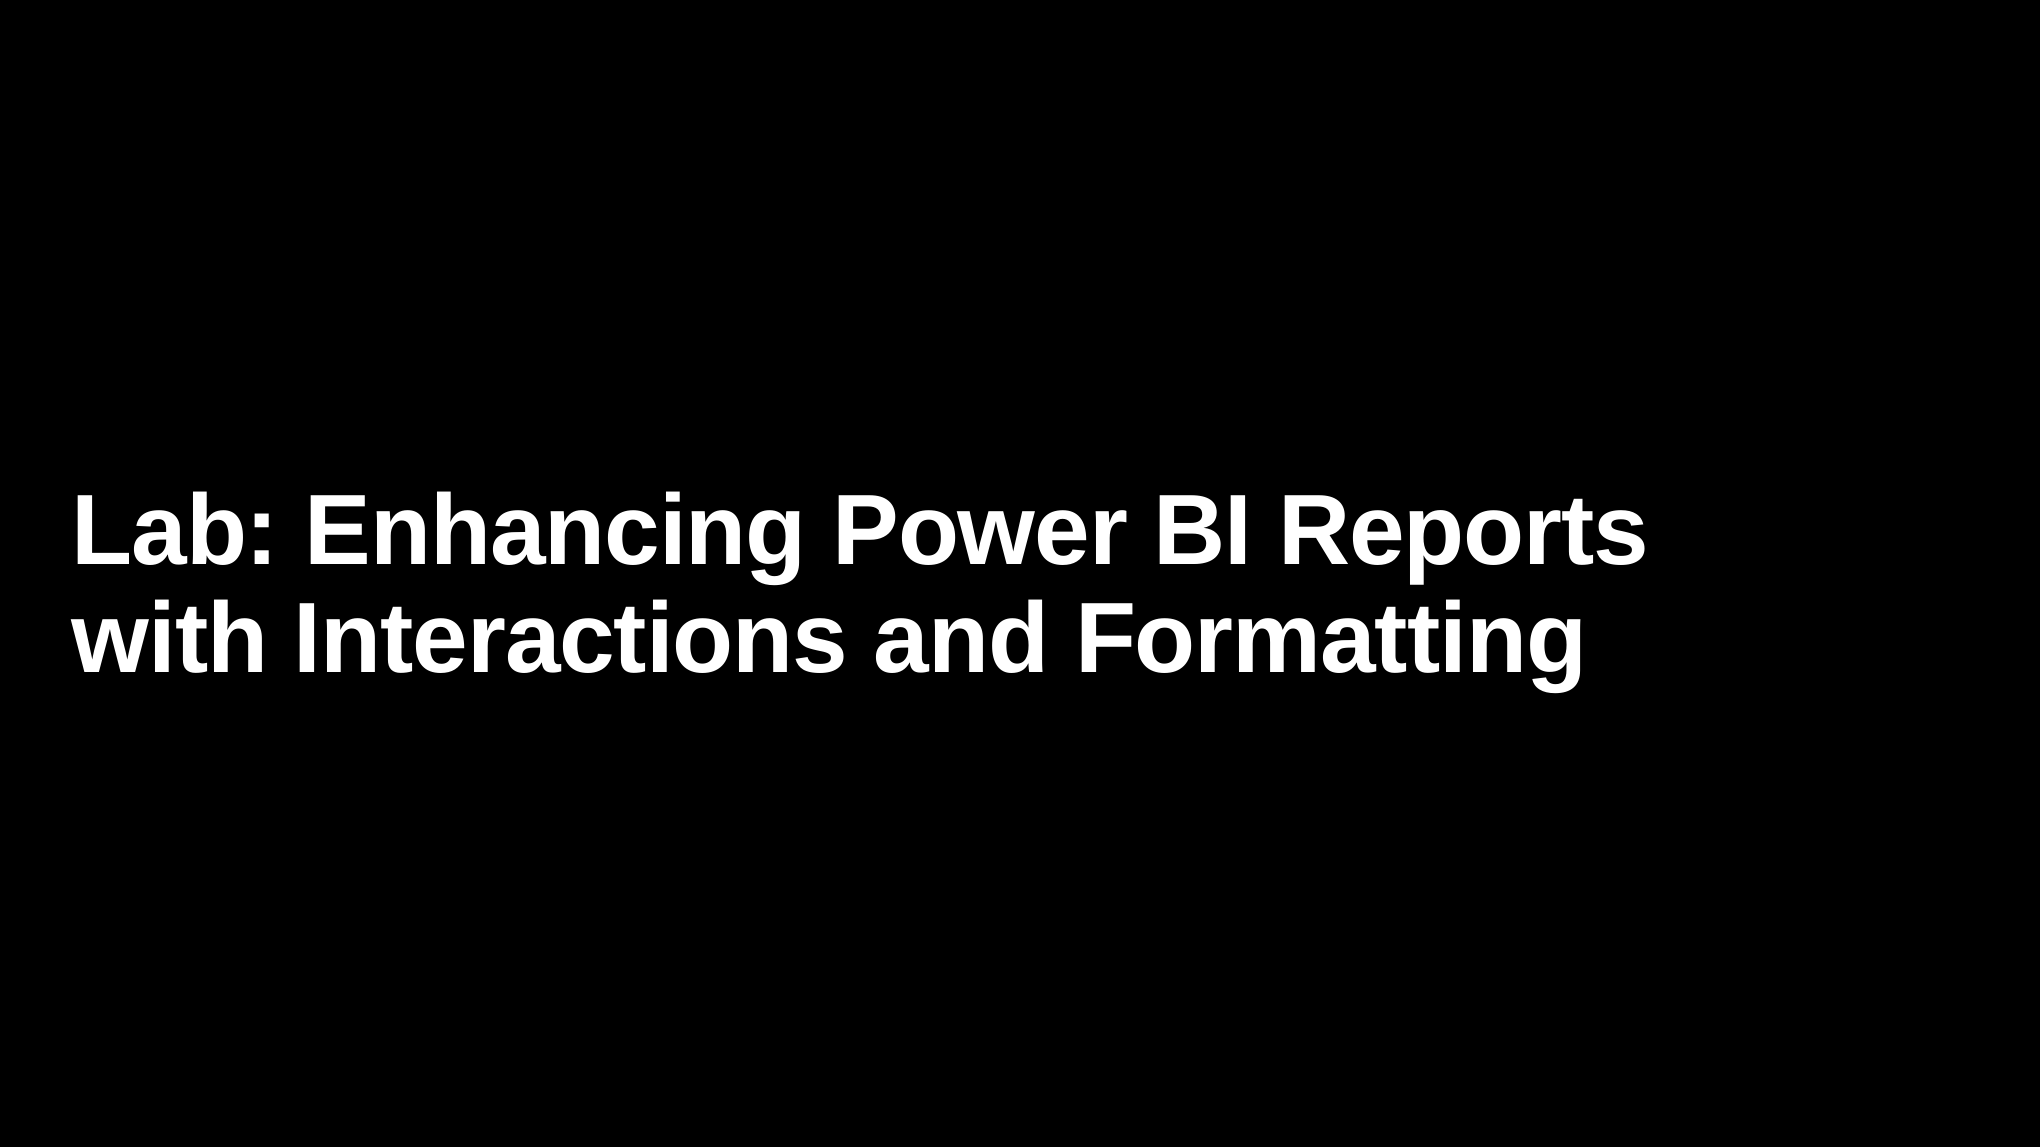

# Lab: Enhancing Power BI Reports with Interactions and Formatting